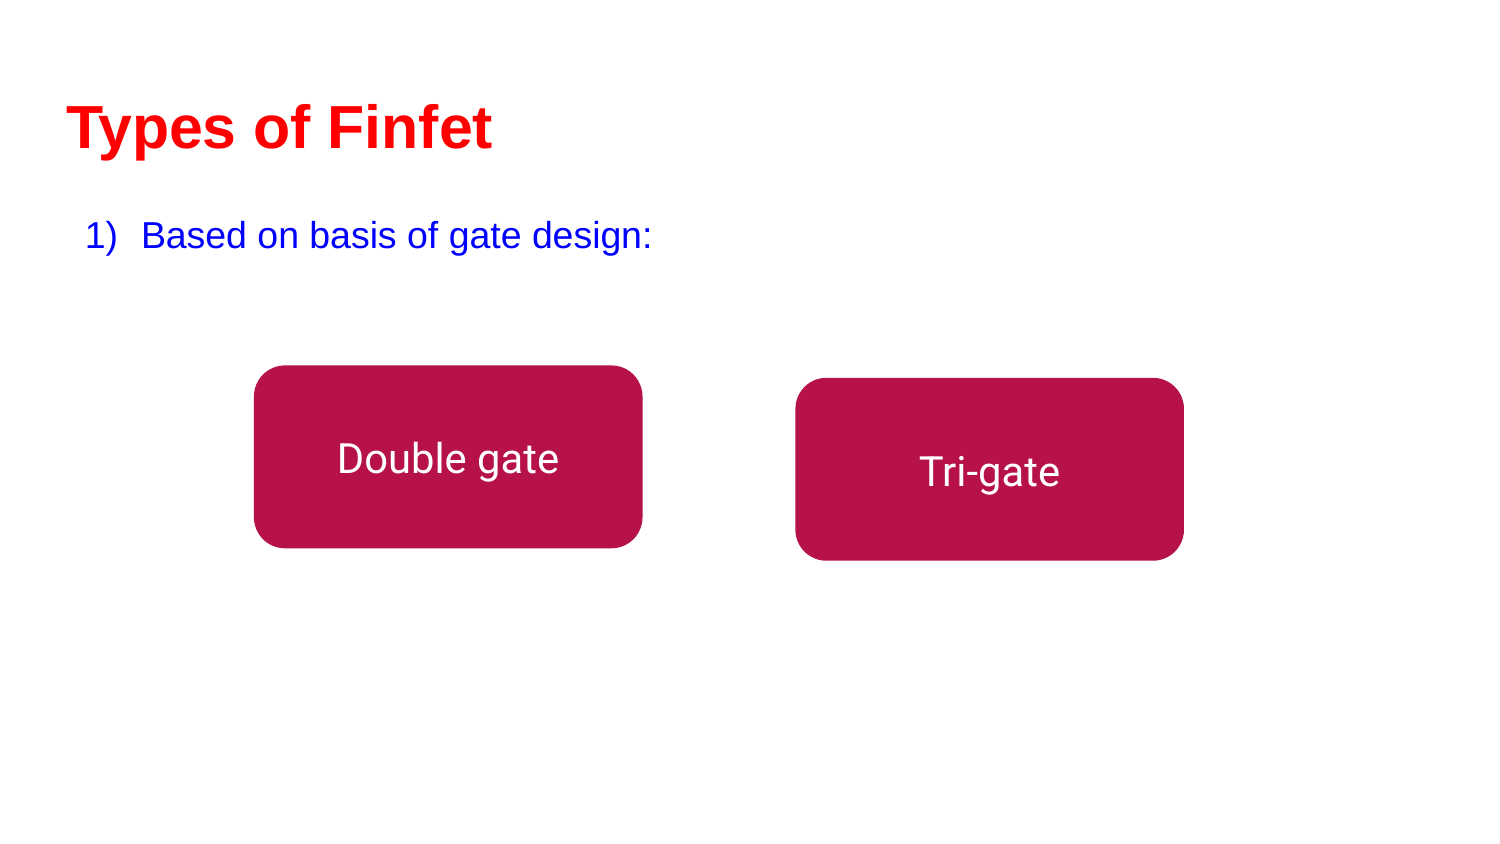

# Types of Finfet
Based on basis of gate design:

Double gate
Tri-gate